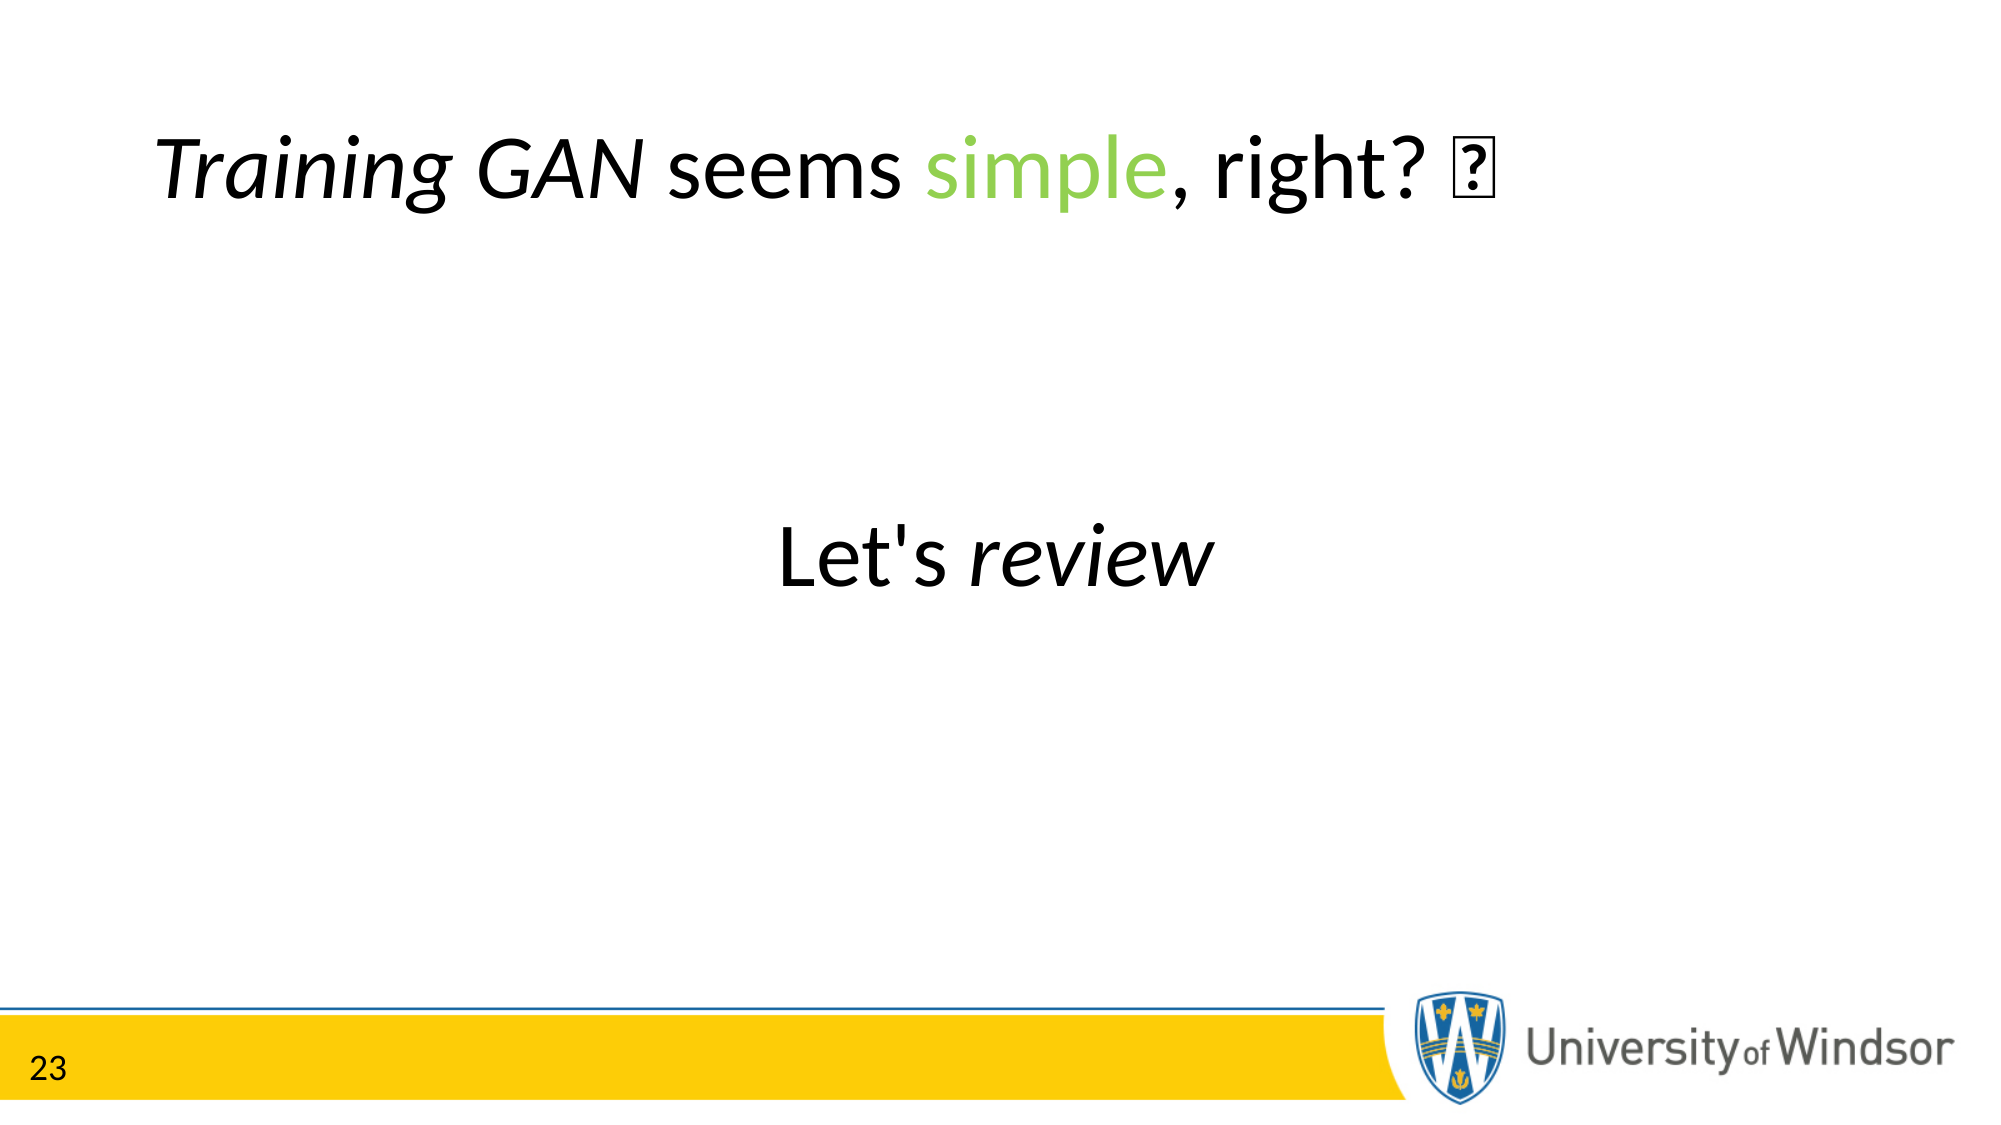

# Training GAN seems simple, right? 🥸
Let's review

23